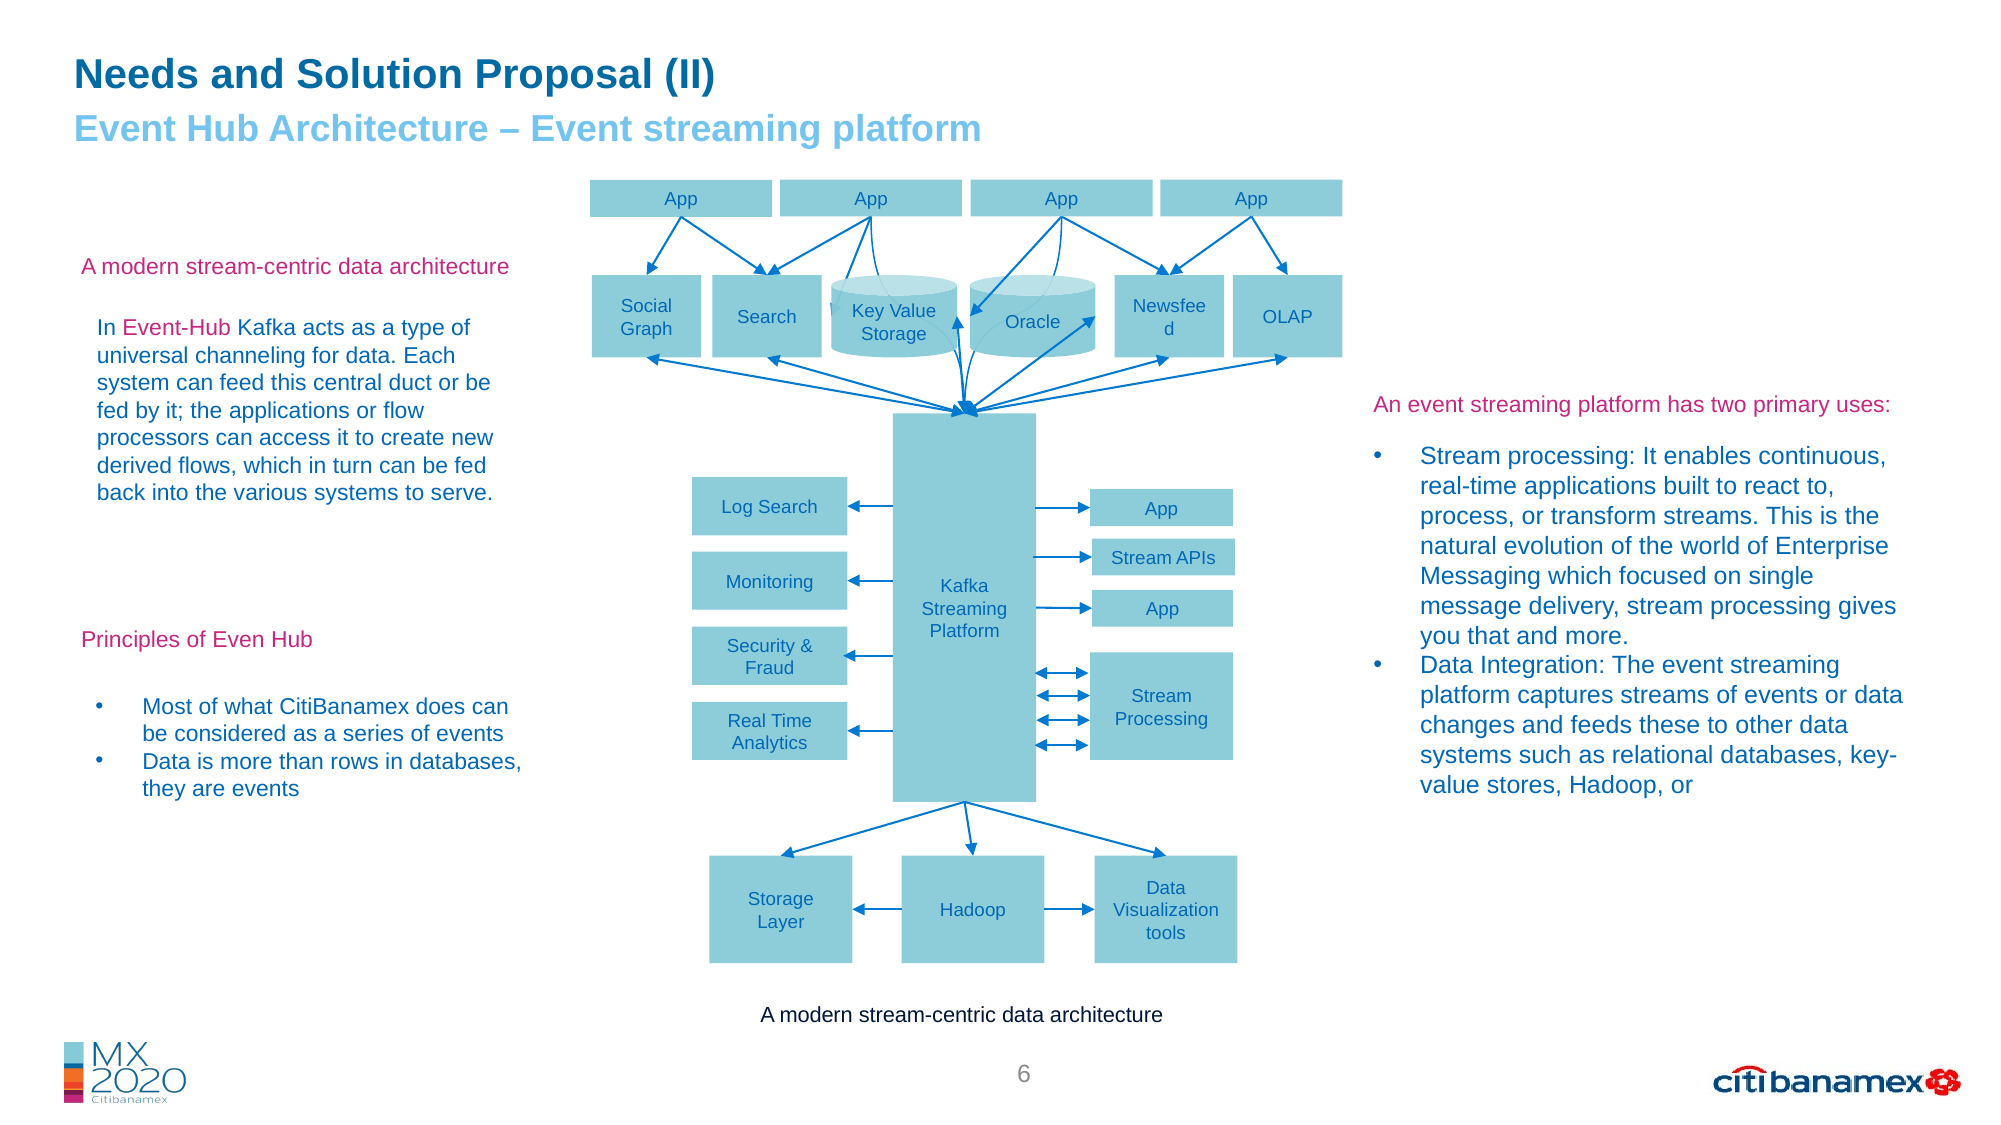

Needs and Solution Proposal (II)
Event Hub Architecture – Event streaming platform
App
App
App
App
A modern stream-centric data architecture
Oracle
Newsfeed
OLAP
Social Graph
Search
Key Value Storage
In Event-Hub Kafka acts as a type of universal channeling for data. Each system can feed this central duct or be fed by it; the applications or flow processors can access it to create new derived flows, which in turn can be fed back into the various systems to serve.
An event streaming platform has two primary uses:
Kafka
Streaming Platform
Stream processing: It enables continuous, real-time applications built to react to, process, or transform streams. This is the natural evolution of the world of Enterprise Messaging which focused on single message delivery, stream processing gives you that and more.
Data Integration: The event streaming platform captures streams of events or data changes and feeds these to other data systems such as relational databases, key-value stores, Hadoop, or
Log Search
App
Stream APIs
Monitoring
App
Principles of Even Hub
Security & Fraud
Stream
Processing
Most of what CitiBanamex does can be considered as a series of events
Data is more than rows in databases, they are events
Real Time Analytics
Storage Layer
Hadoop
Data Visualization tools
A modern stream-centric data architecture